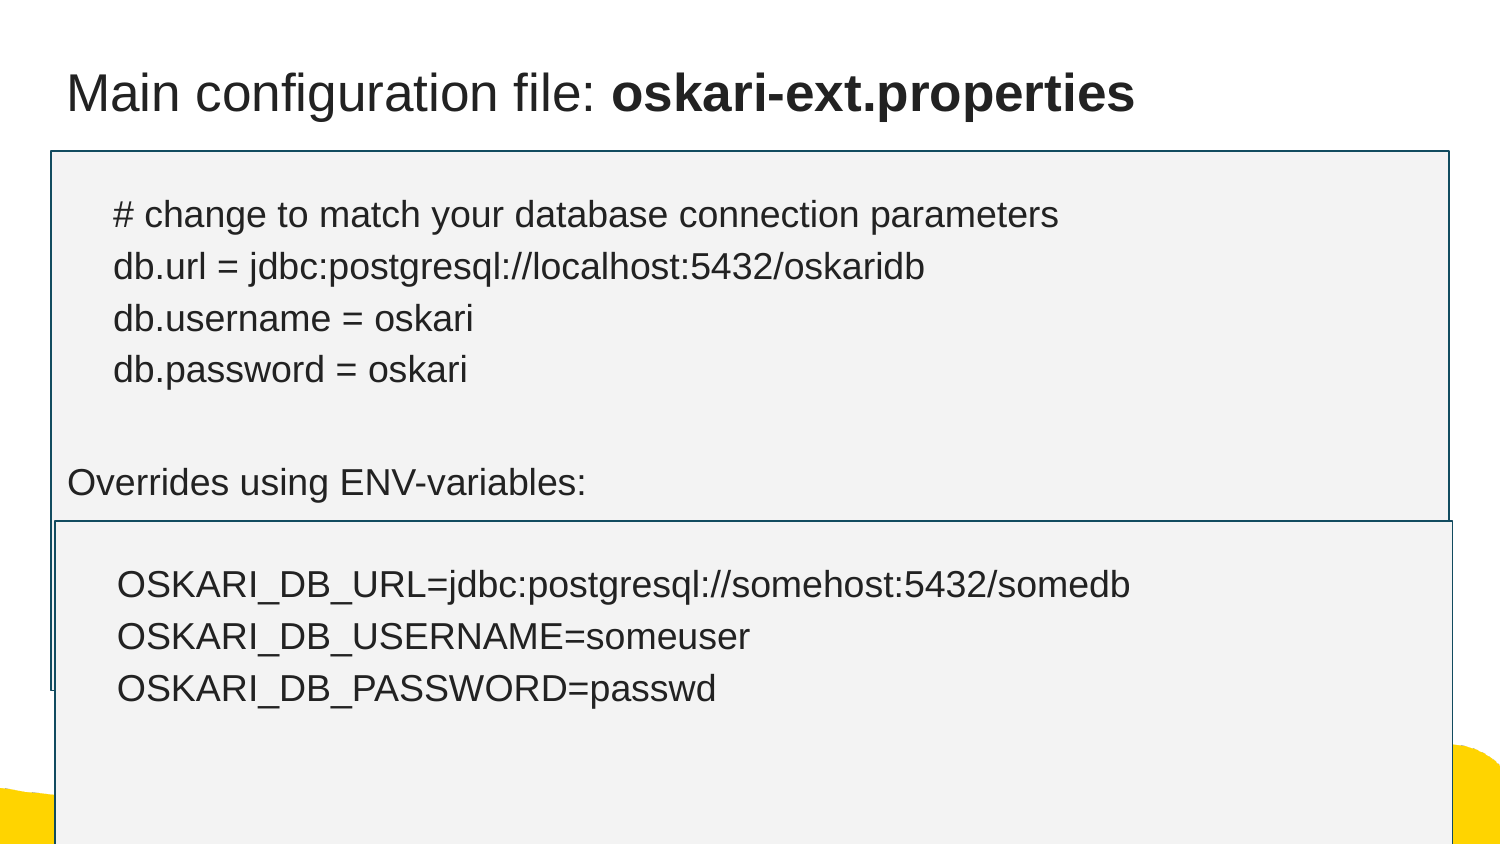

# Main configuration file: oskari-ext.properties
# change to match your database connection parameters db.url = jdbc:postgresql://localhost:5432/oskaridb db.username = oskari db.password = oskari
Overrides using ENV-variables:
OSKARI_DB_URL=jdbc:postgresql://somehost:5432/somedb
OSKARI_DB_USERNAME=someuser
OSKARI_DB_PASSWORD=passwd